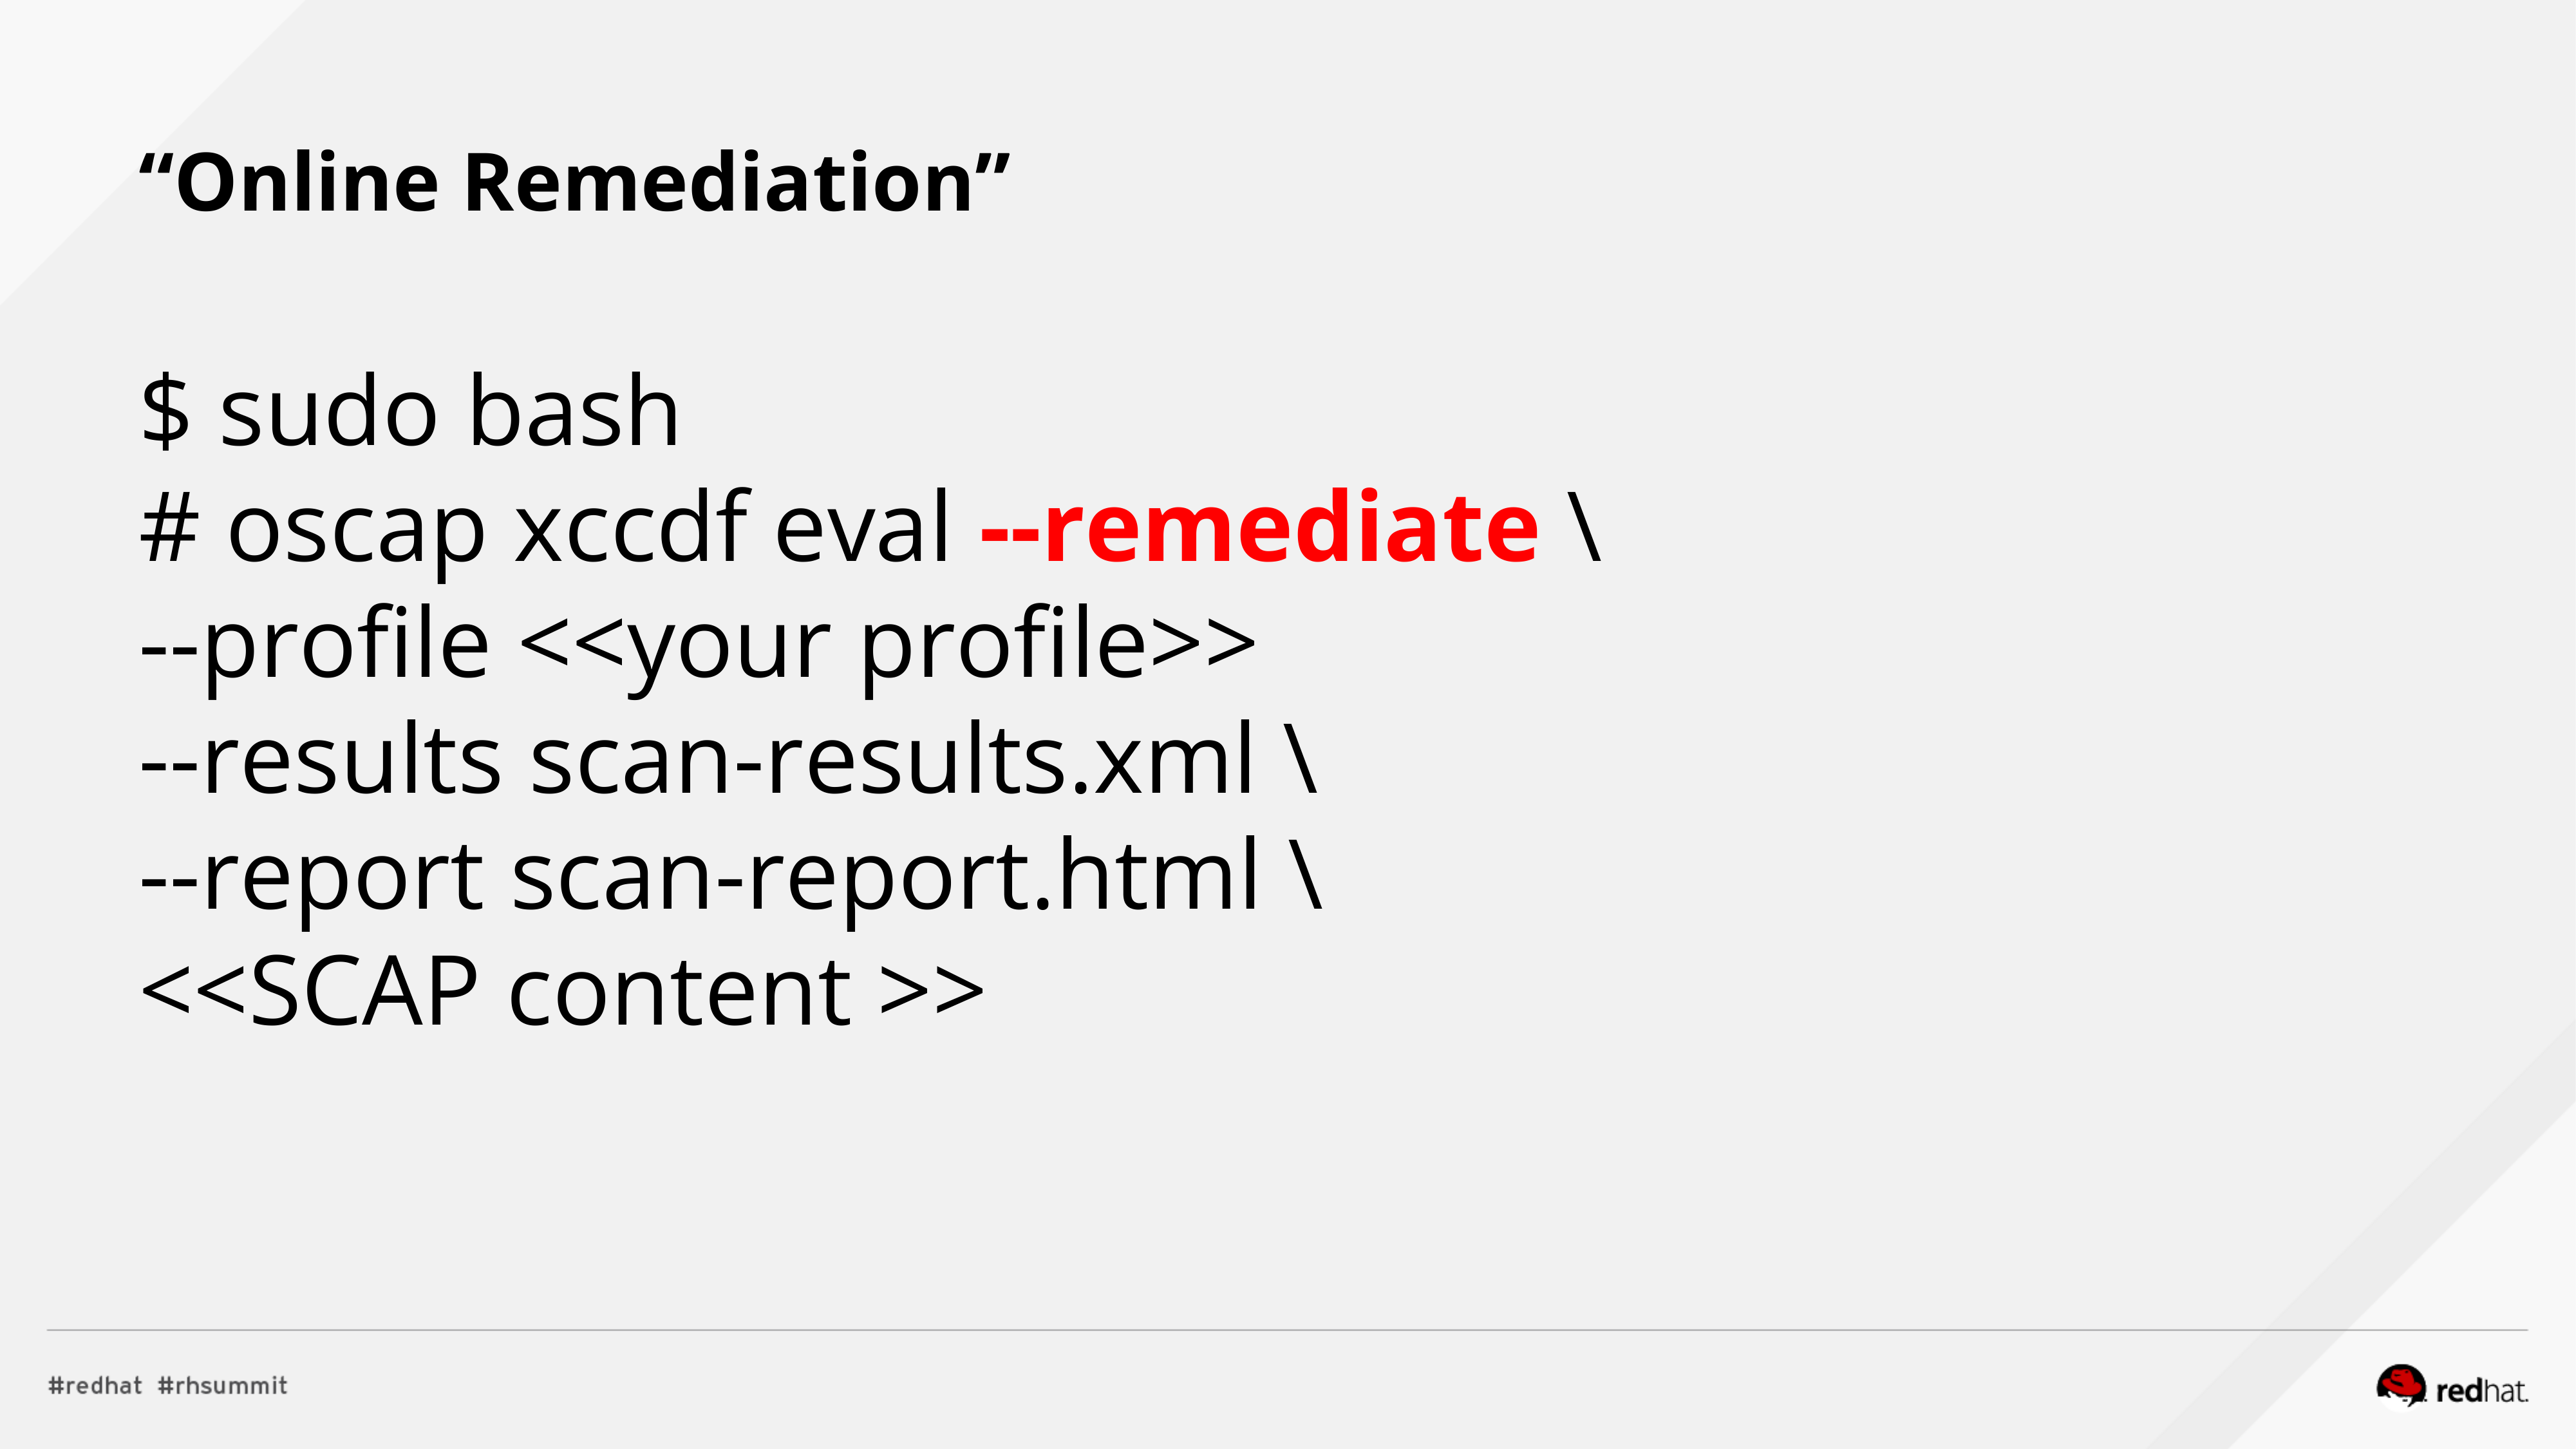

# “Online Remediation”
$ sudo bash
# oscap xccdf eval --remediate \
--profile <<your profile>>
--results scan-results.xml \
--report scan-report.html \
<<SCAP content >>